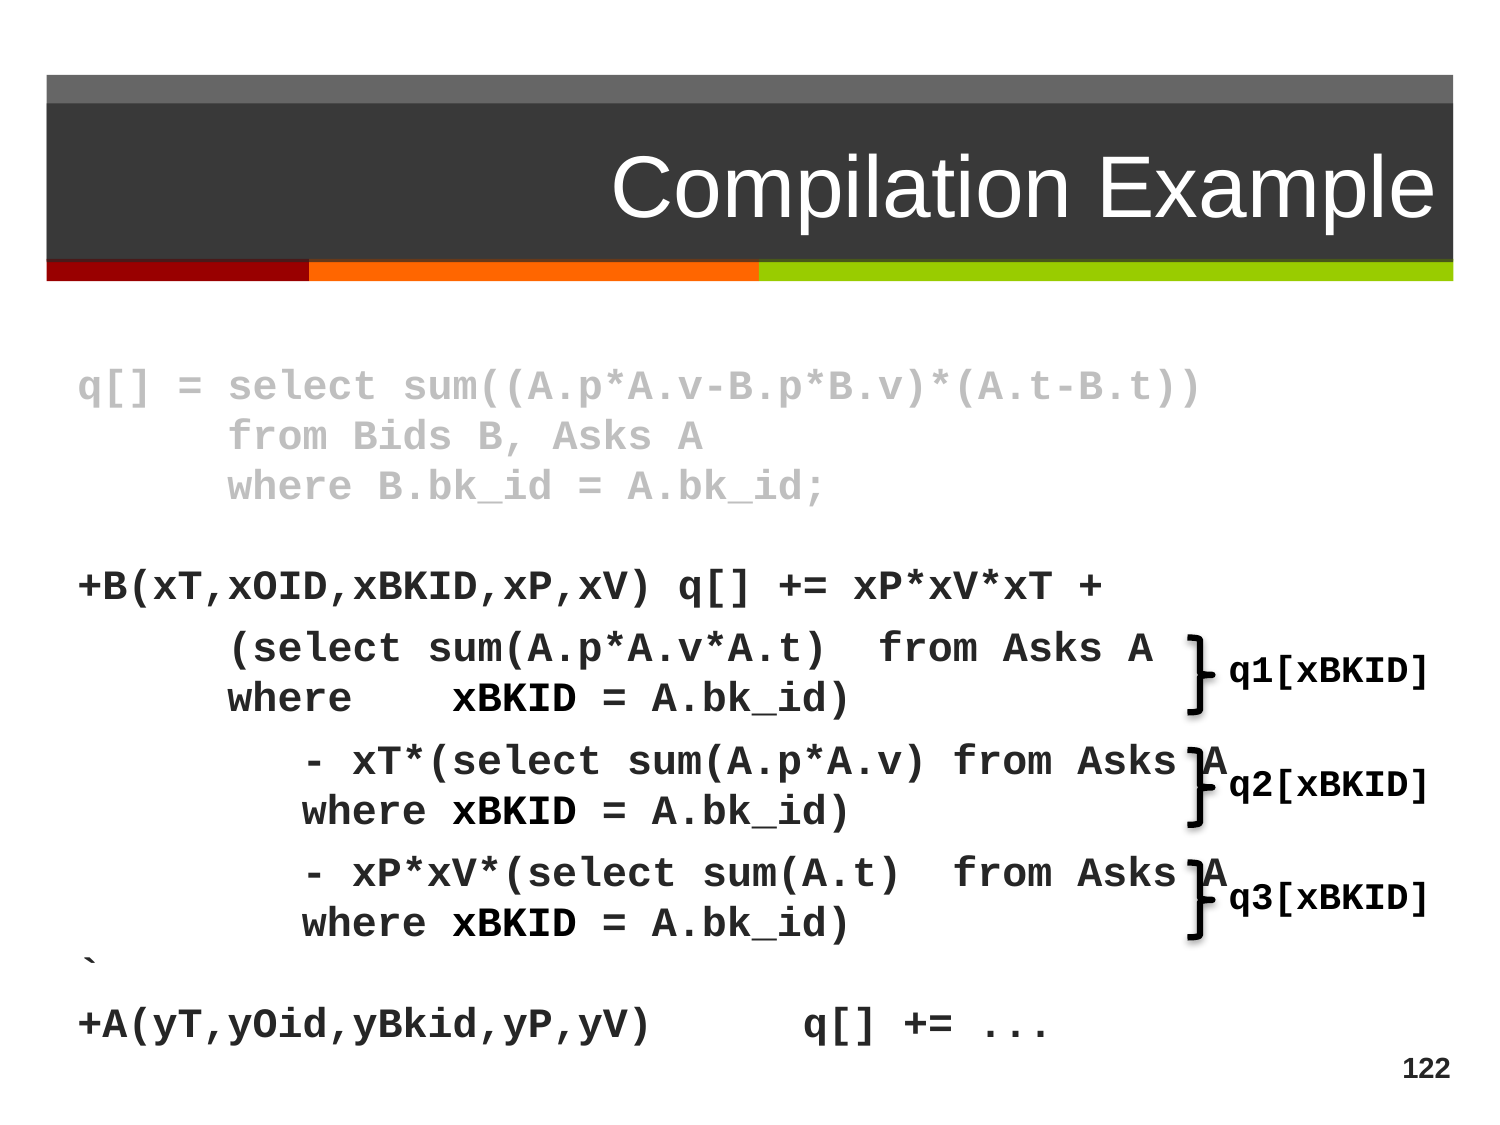

Compilation Example
q[] = select sum((A.p*A.v-B.p*B.v)*(A.t-B.t))
      from Bids B, Asks A
      where B.bk_id = A.bk_id;

+B(xT,xOID,xBKID,xP,xV) q[] += xP*xV*xT +
      (select sum(A.p*A.v*A.t)  from Asks A
      where 	xBKID = A.bk_id)
		- xT*(select sum(A.p*A.v) from Asks A
      	where xBKID = A.bk_id)
		- xP*xV*(select sum(A.t)  from Asks A
      	where xBKID = A.bk_id)
`
+A(yT,yOid,yBkid,yP,yV)      q[] += ...

q1[xBKID]

q2[xBKID]

q3[xBKID]